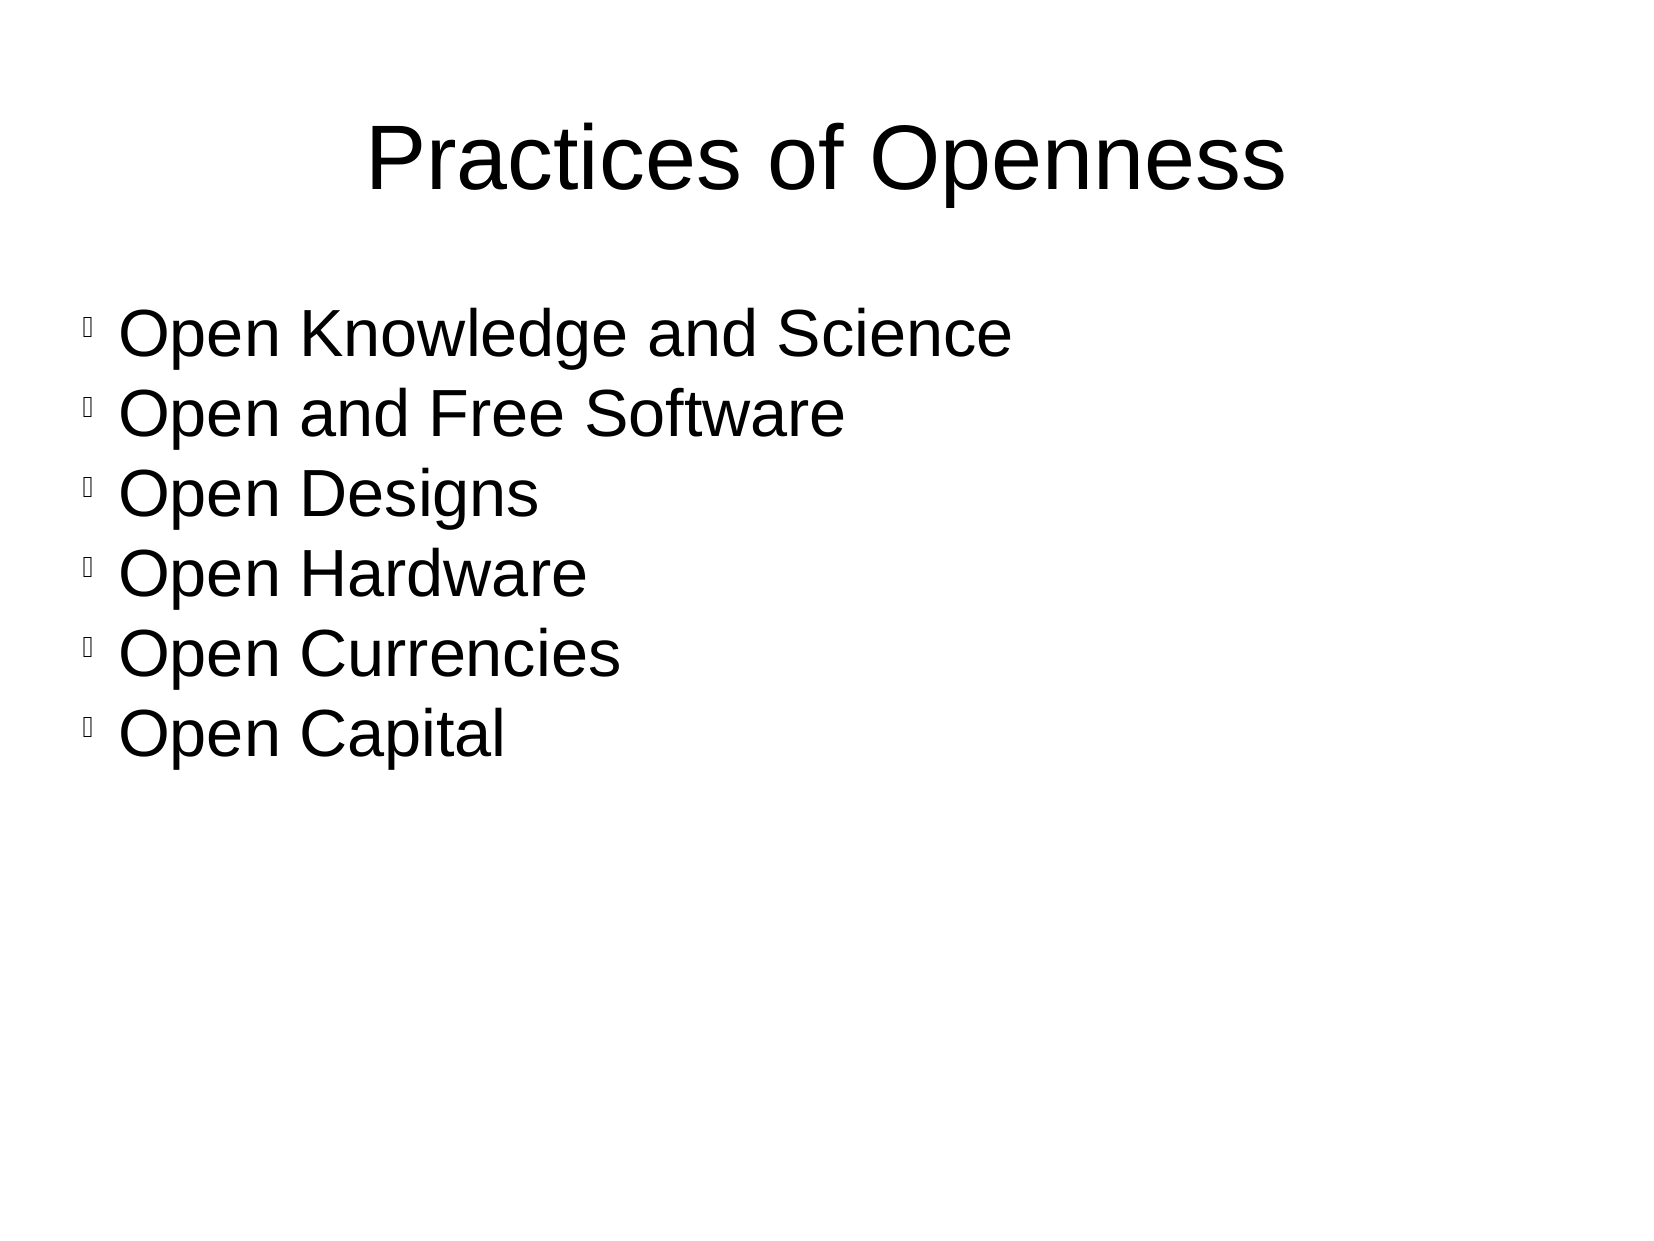

Practices of Openness
Open Knowledge and Science
Open and Free Software
Open Designs
Open Hardware
Open Currencies
Open Capital